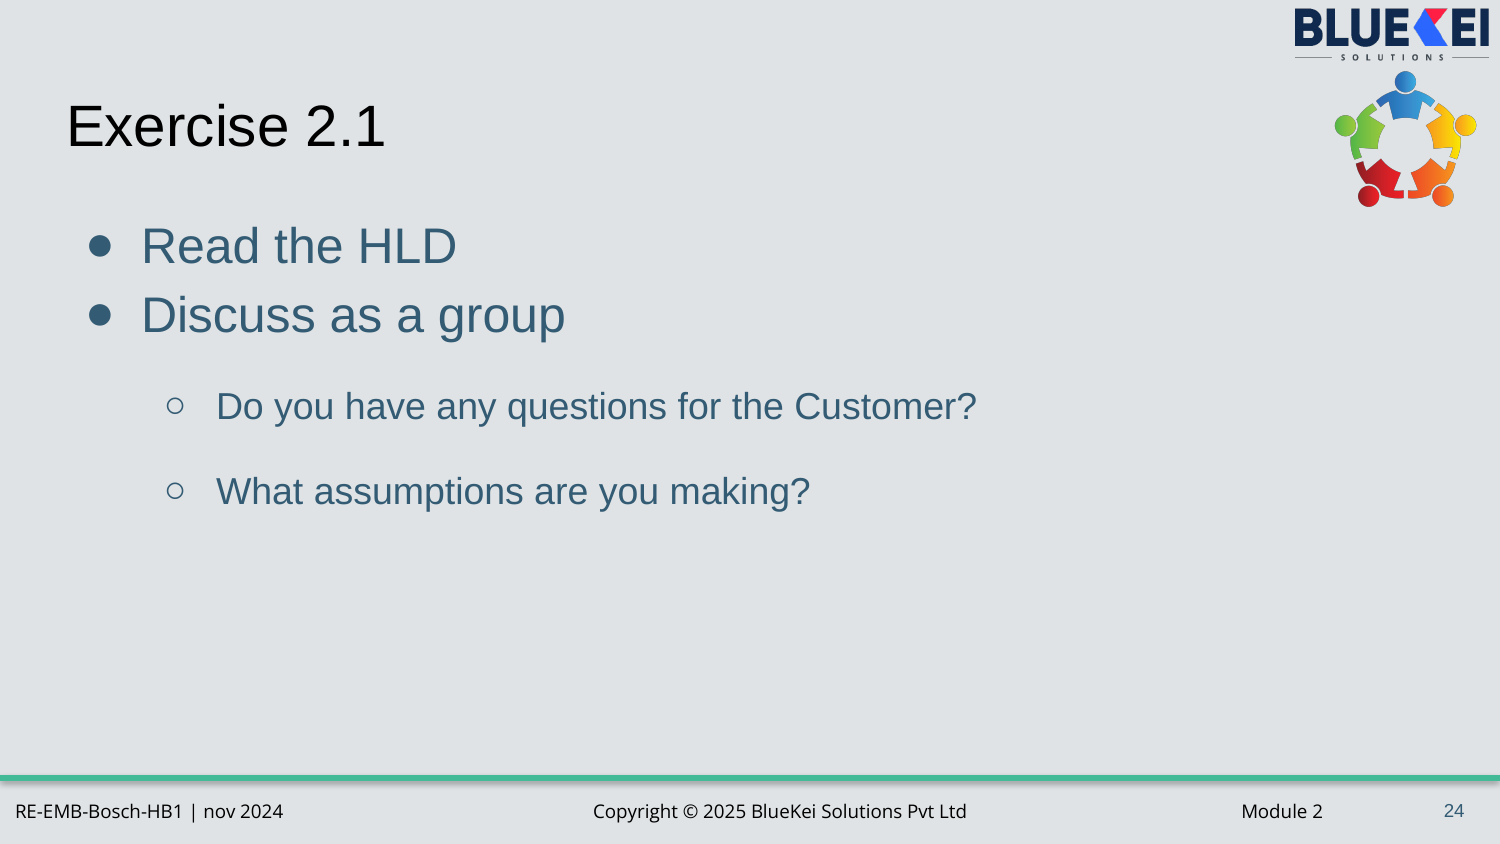

# Exercise 2.1
Read the HLD
Discuss as a group
Do you have any questions for the Customer?
What assumptions are you making?

24